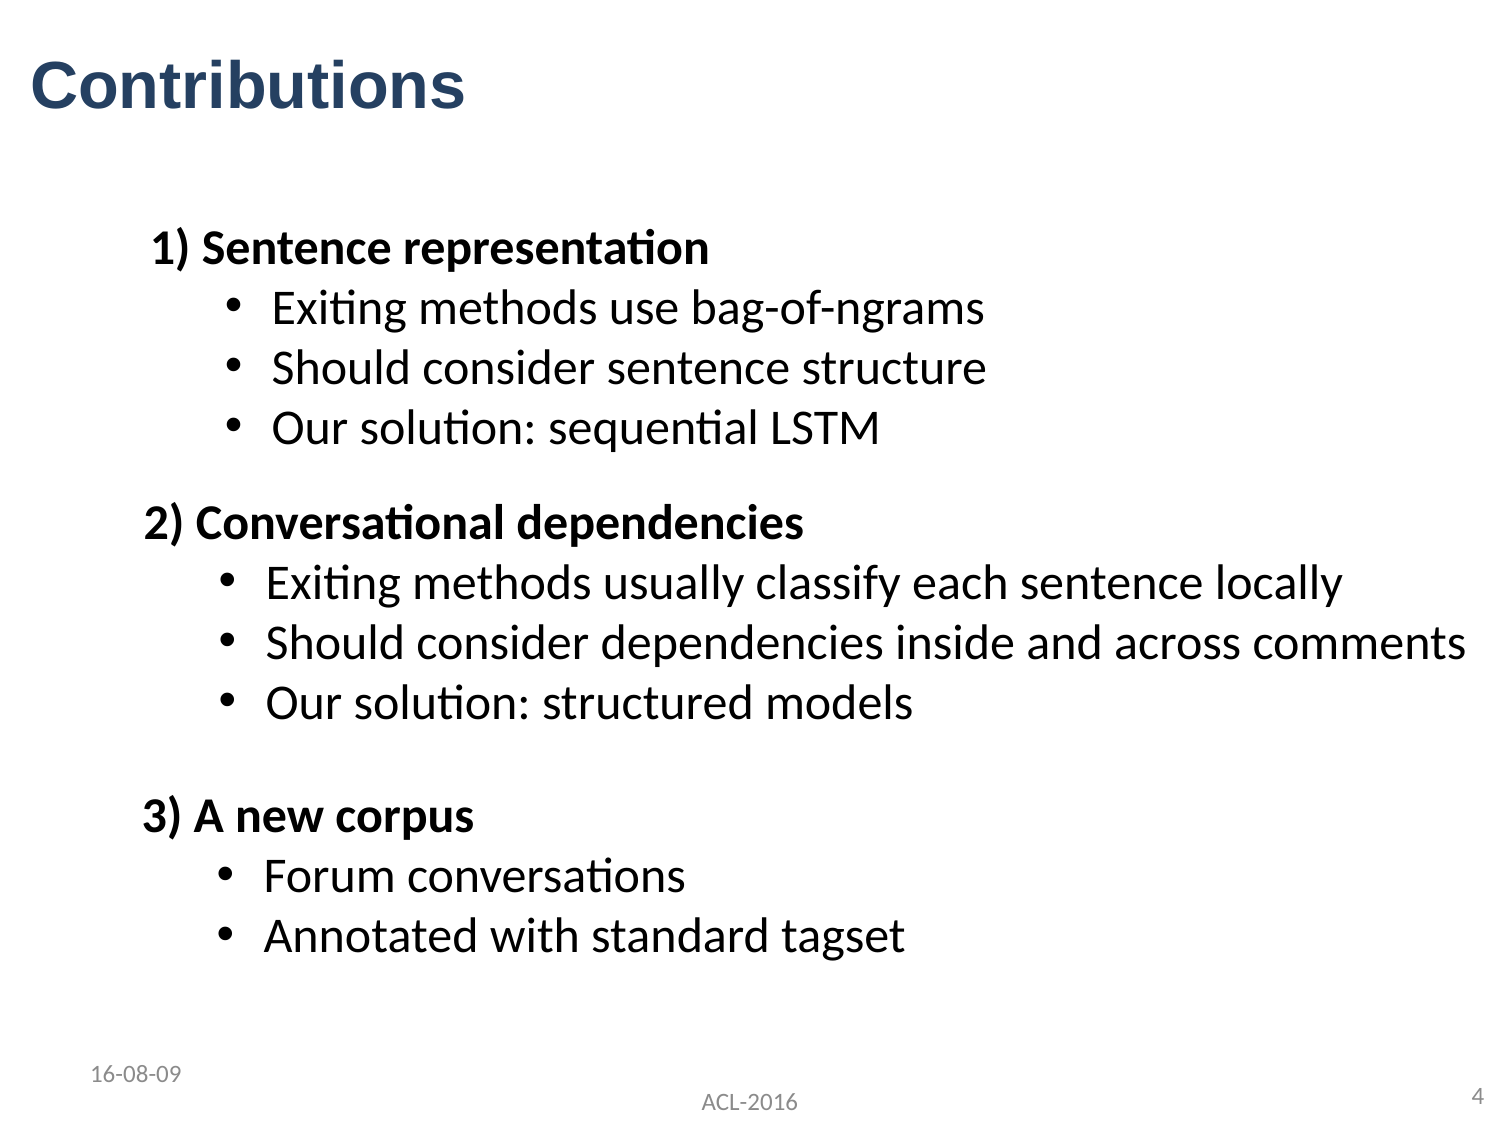

Contributions
1) Sentence representation
Exiting methods use bag-of-ngrams
Should consider sentence structure
Our solution: sequential LSTM
2) Conversational dependencies
Exiting methods usually classify each sentence locally
Should consider dependencies inside and across comments
Our solution: structured models
3) A new corpus
Forum conversations
Annotated with standard tagset
16-08-09
4
ACL-2016